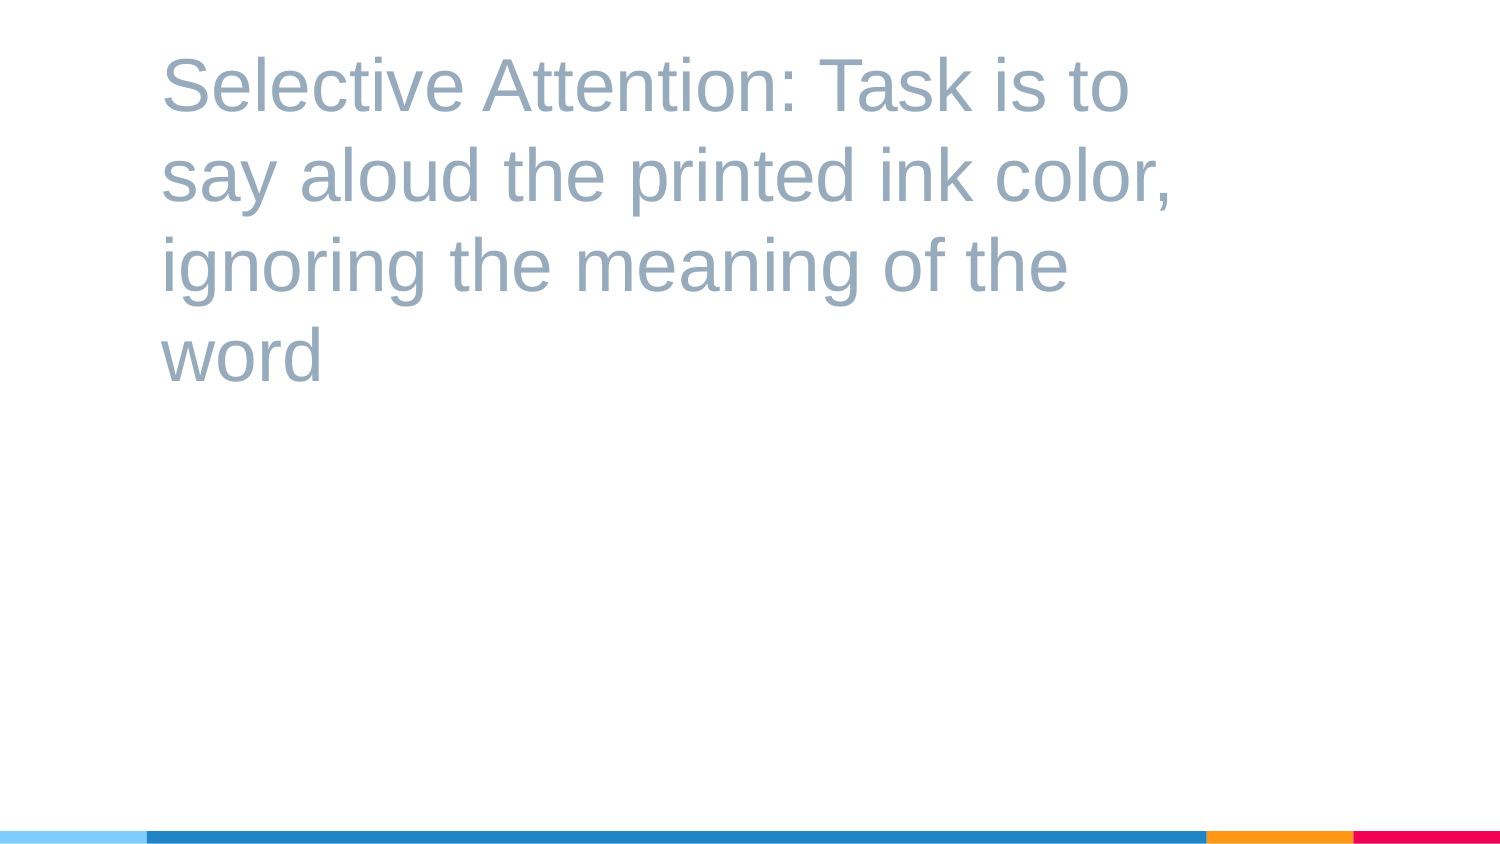

# Selective Attention: Task is to say aloud the printed ink color, ignoring the meaning of the word